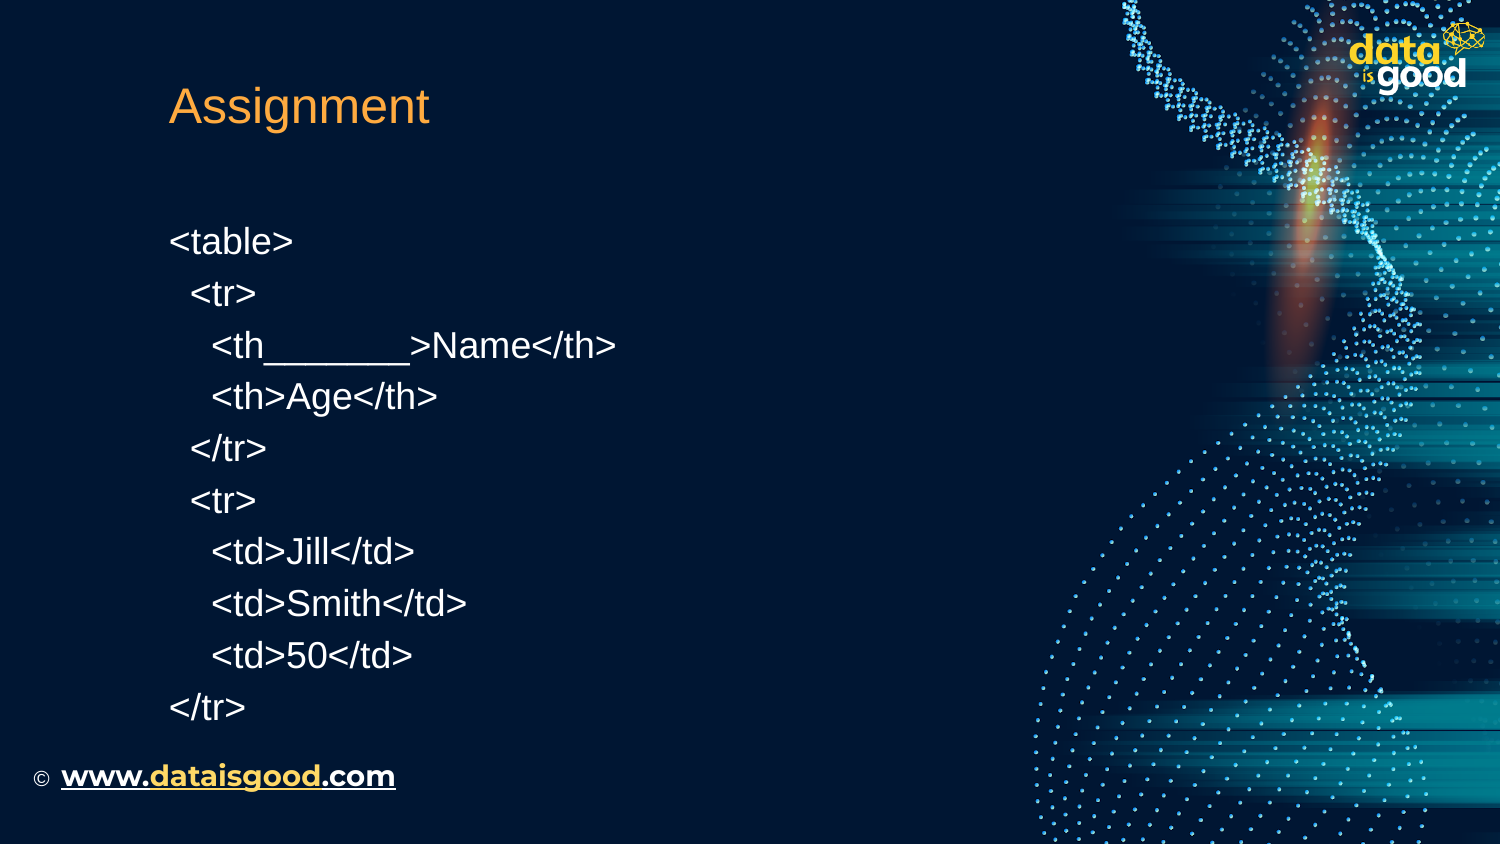

# Assignment
<table>
  <tr>
    <th_______>Name</th>
    <th>Age</th>
  </tr>
  <tr>
    <td>Jill</td>
    <td>Smith</td>
    <td>50</td>
</tr>